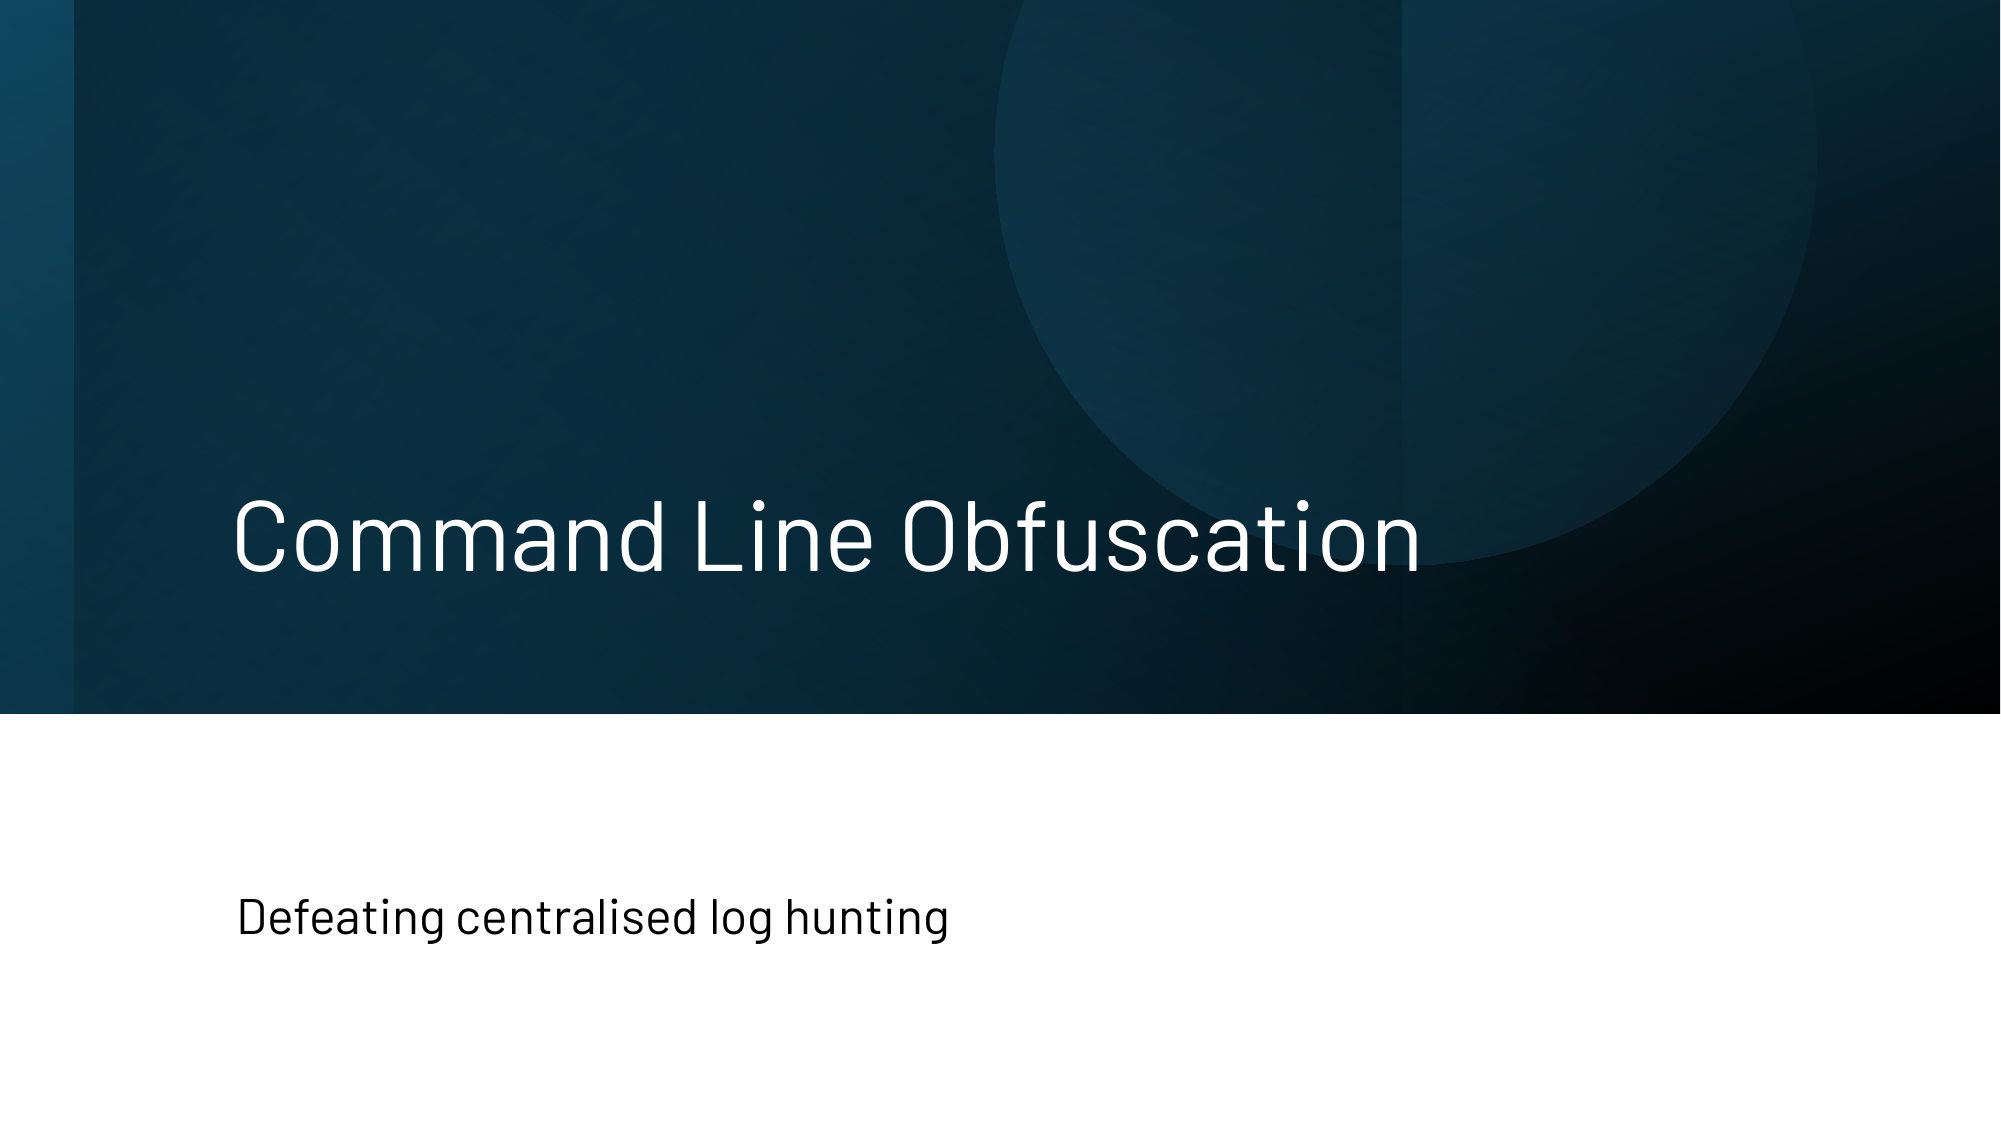

# Command Line Obfuscation
Defeating centralised log hunting